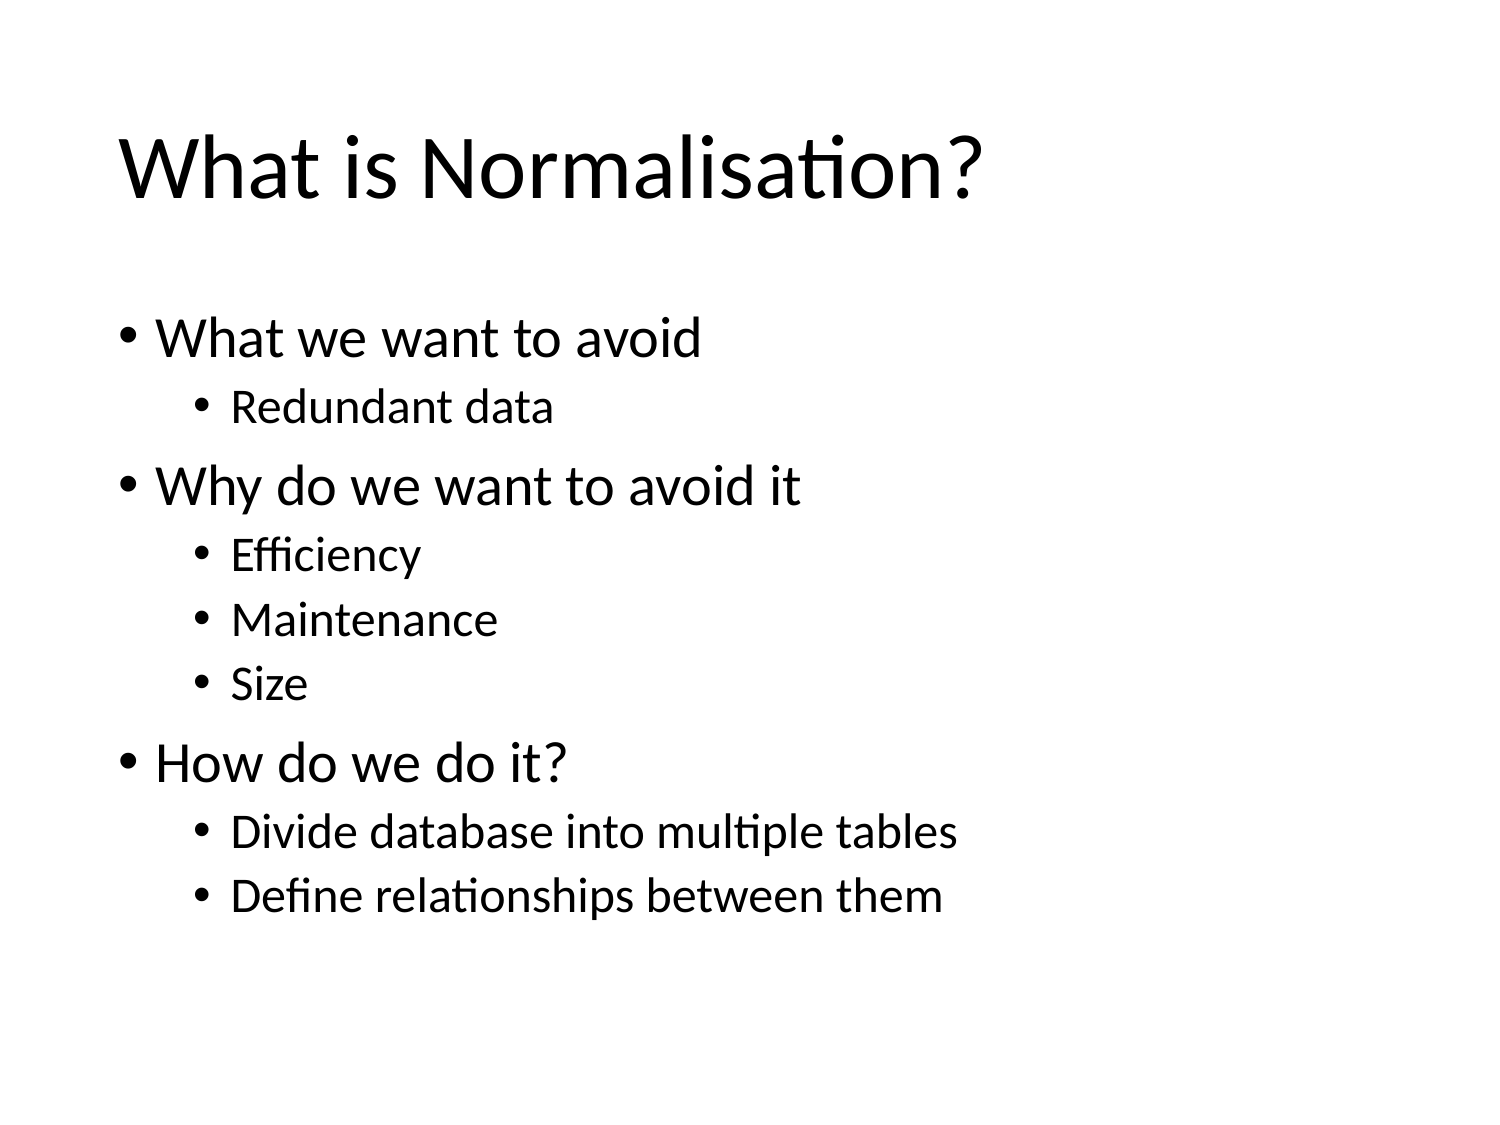

# What is Normalisation?
What we want to avoid
Redundant data
Why do we want to avoid it
Efficiency
Maintenance
Size
How do we do it?
Divide database into multiple tables
Define relationships between them